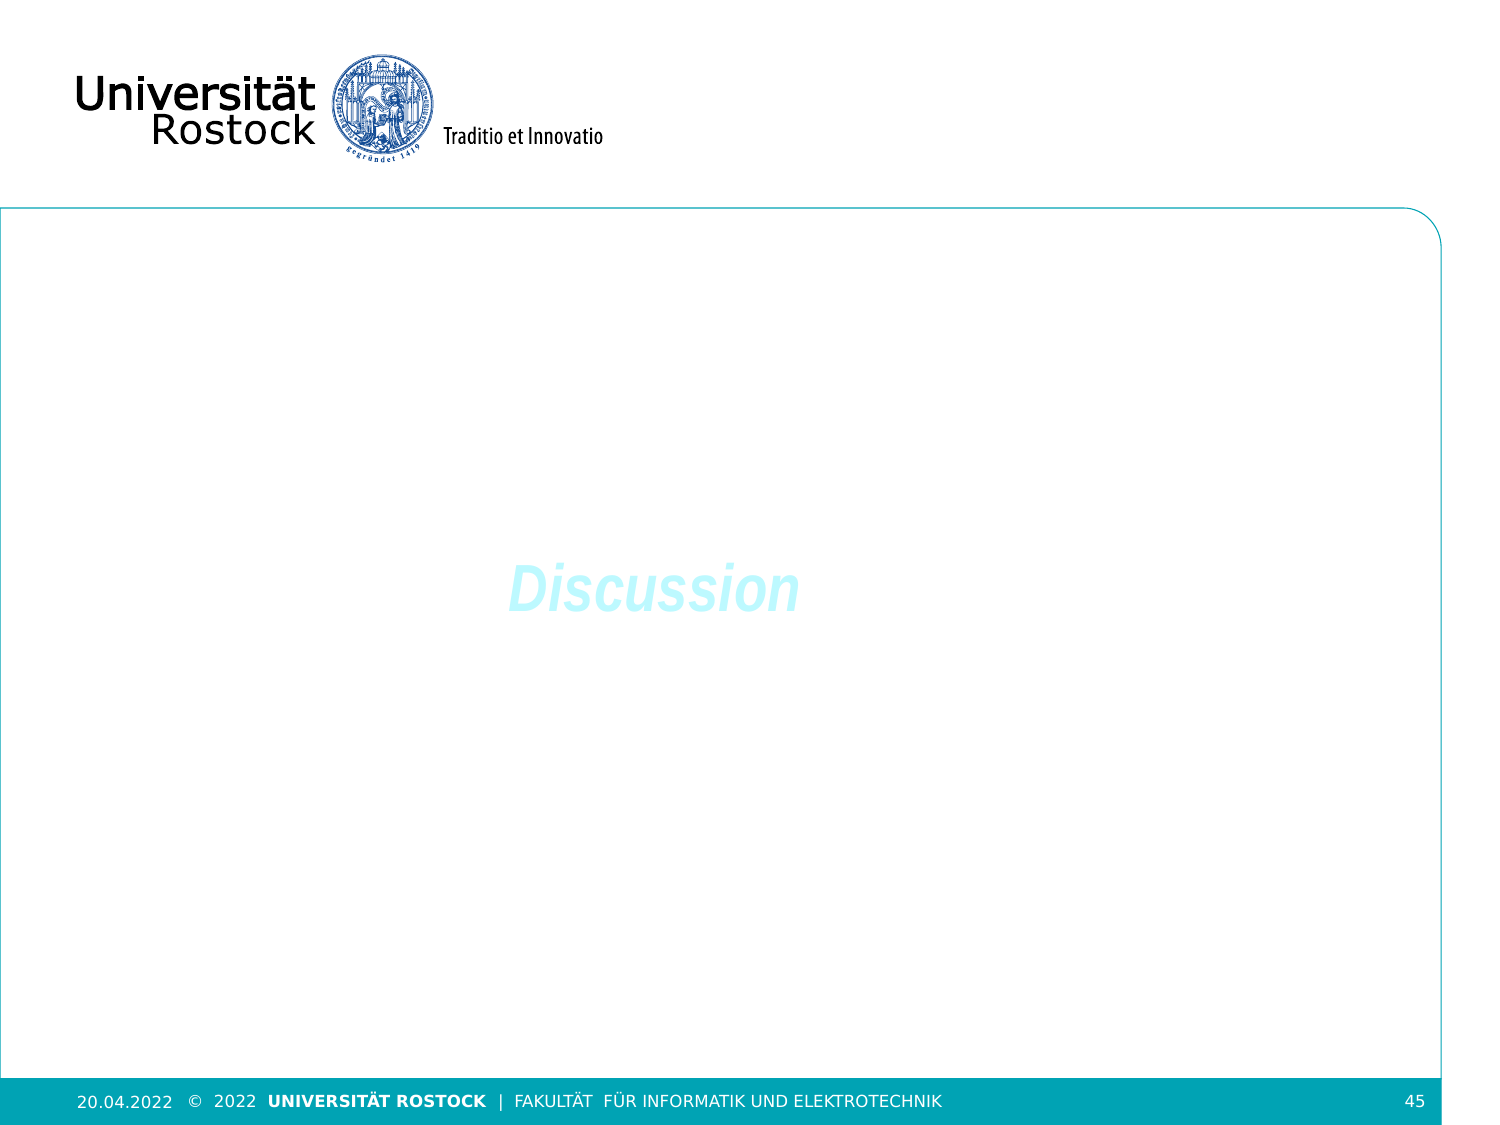

Discussion

©  2022  UNIVERSITÄT ROSTOCK  |  Fakultät  für Informatik und Elektrotechnik
45
20.04.2022